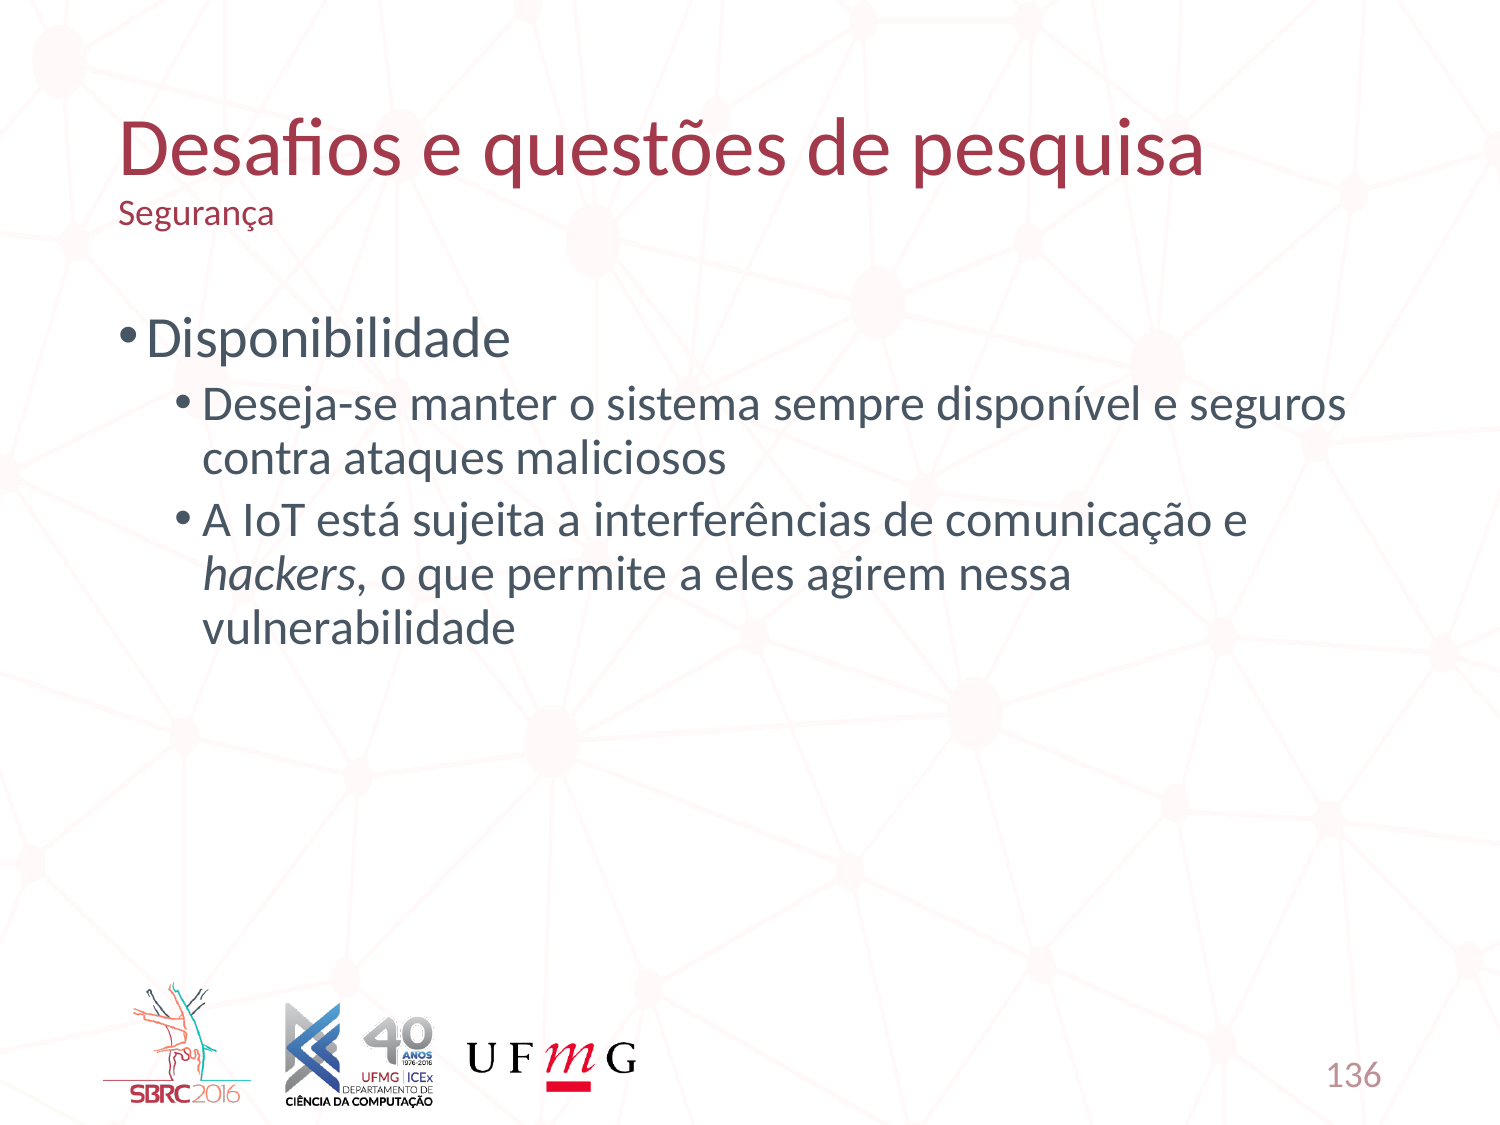

# Desafios e questões de pesquisa Segurança

Disponibilidade
Deseja-se manter o sistema sempre disponível e seguros contra ataques maliciosos
A IoT está sujeita a interferências de comunicação e hackers, o que permite a eles agirem nessa vulnerabilidade
136